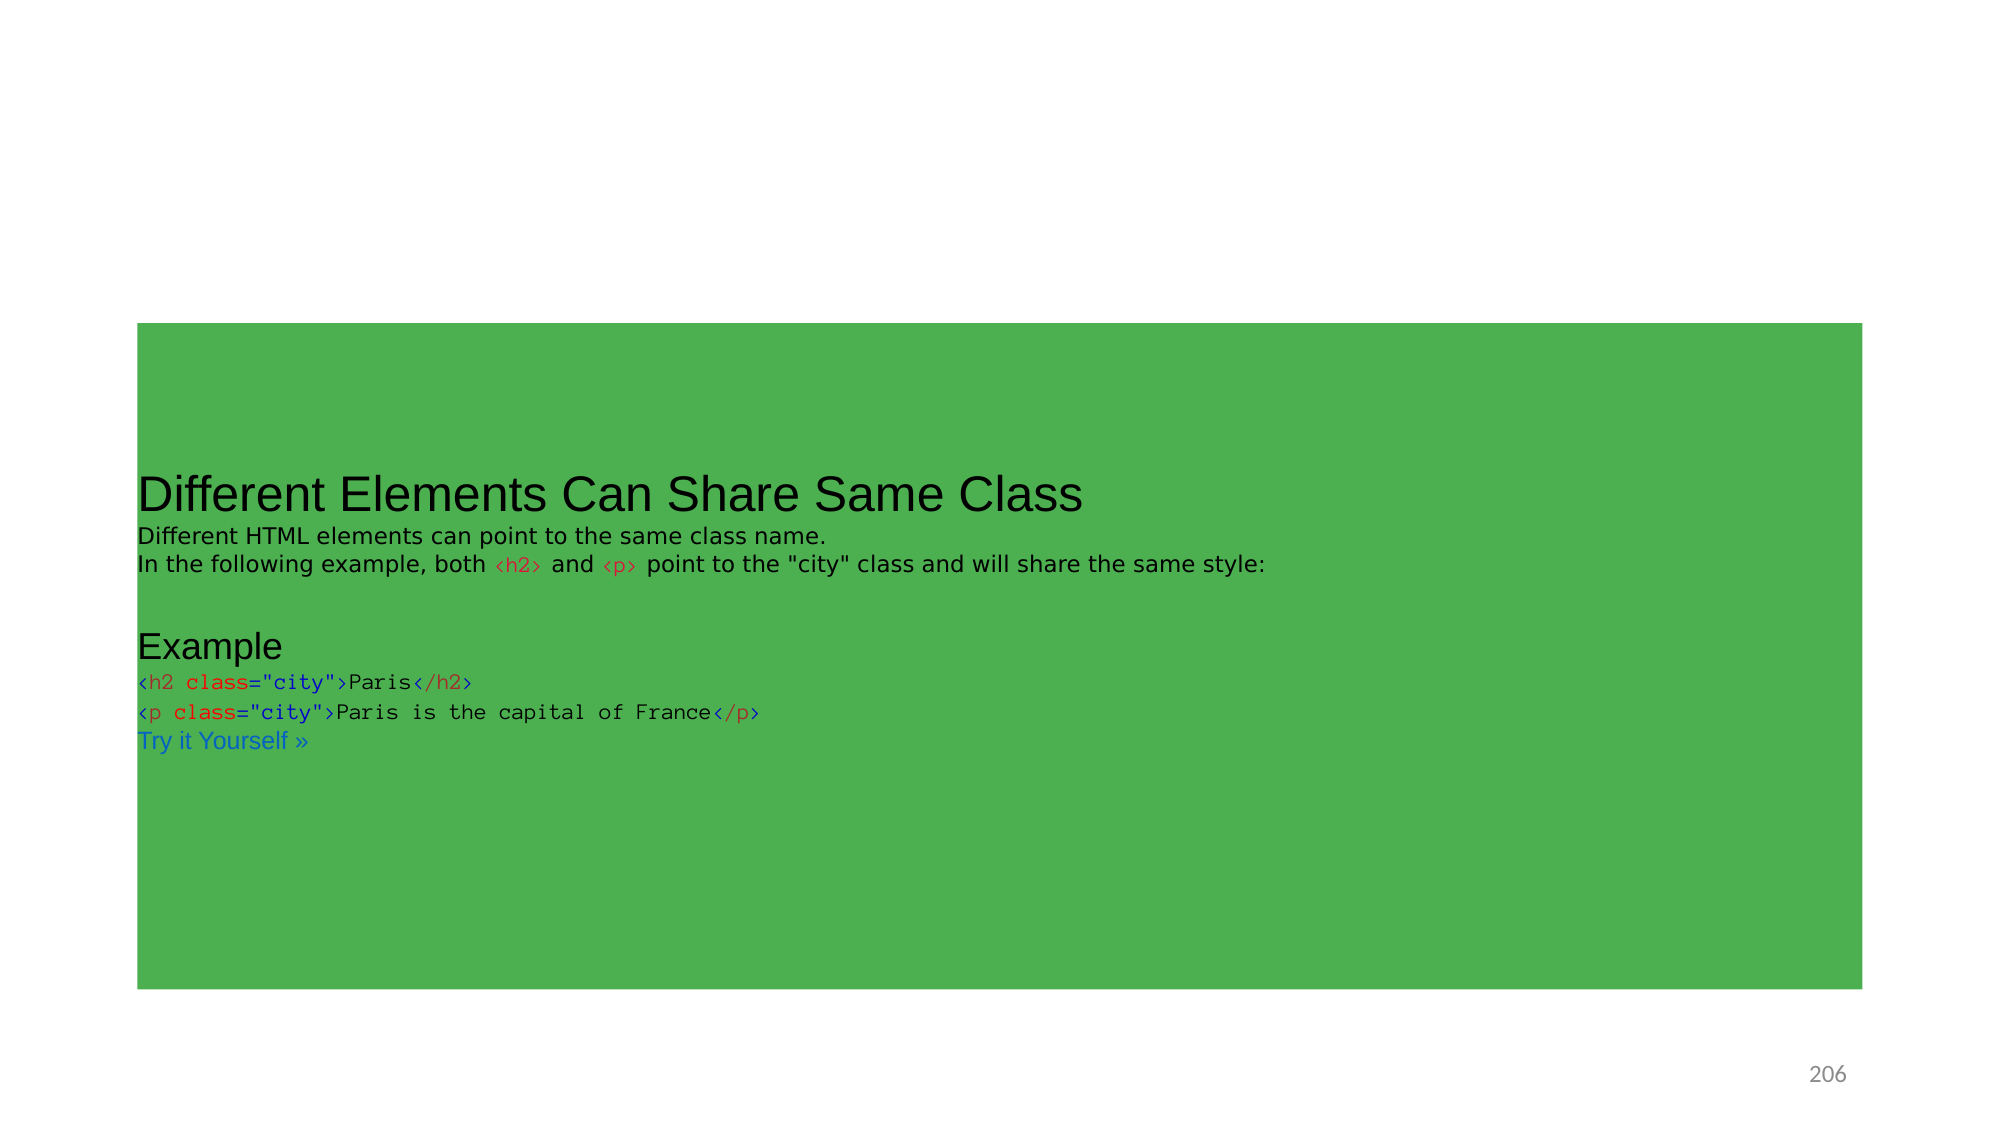

#
Different Elements Can Share Same Class
Different HTML elements can point to the same class name.
In the following example, both <h2> and <p> point to the "city" class and will share the same style:

Example
<h2 class="city">Paris</h2>
<p class="city">Paris is the capital of France</p>
Try it Yourself »

206